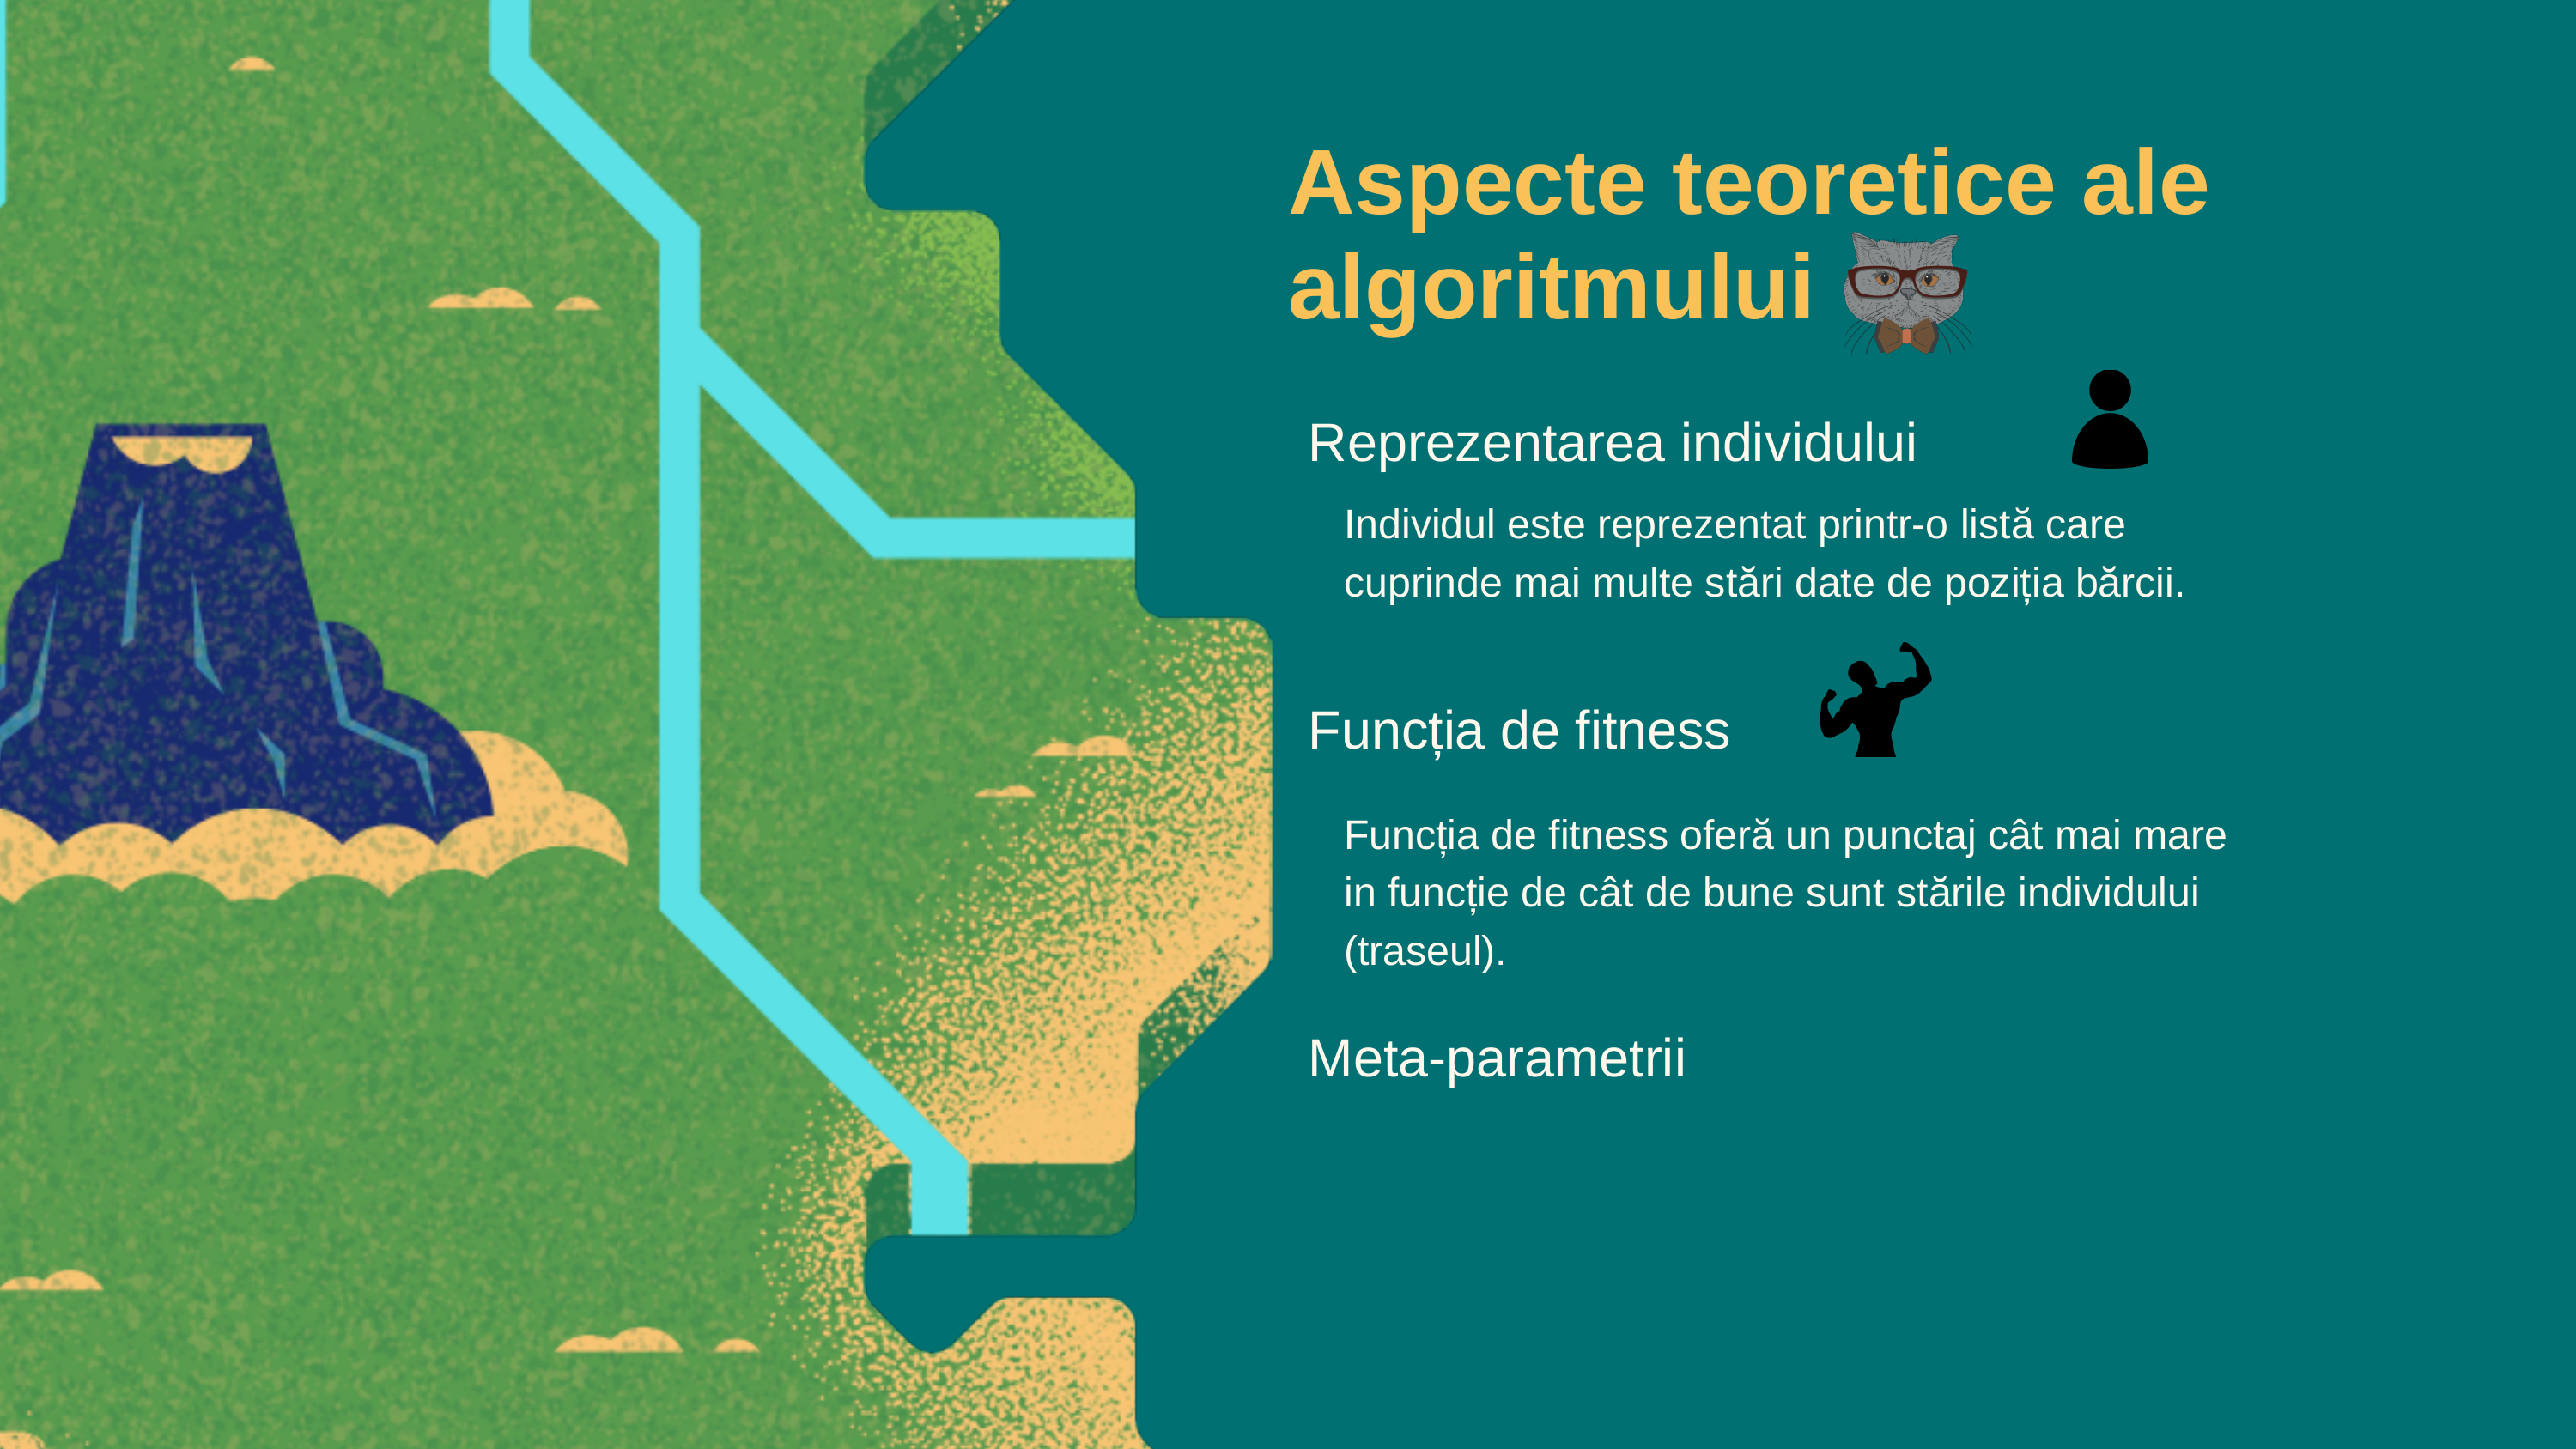

Aspecte teoretice ale algoritmului

Reprezentarea individului
Individul este reprezentat printr-o listă care cuprinde mai multe stări date de poziția bărcii.

Funcția de fitness
Funcția de fitness oferă un punctaj cât mai mare in funcție de cât de bune sunt stările individului (traseul).
Meta-parametrii